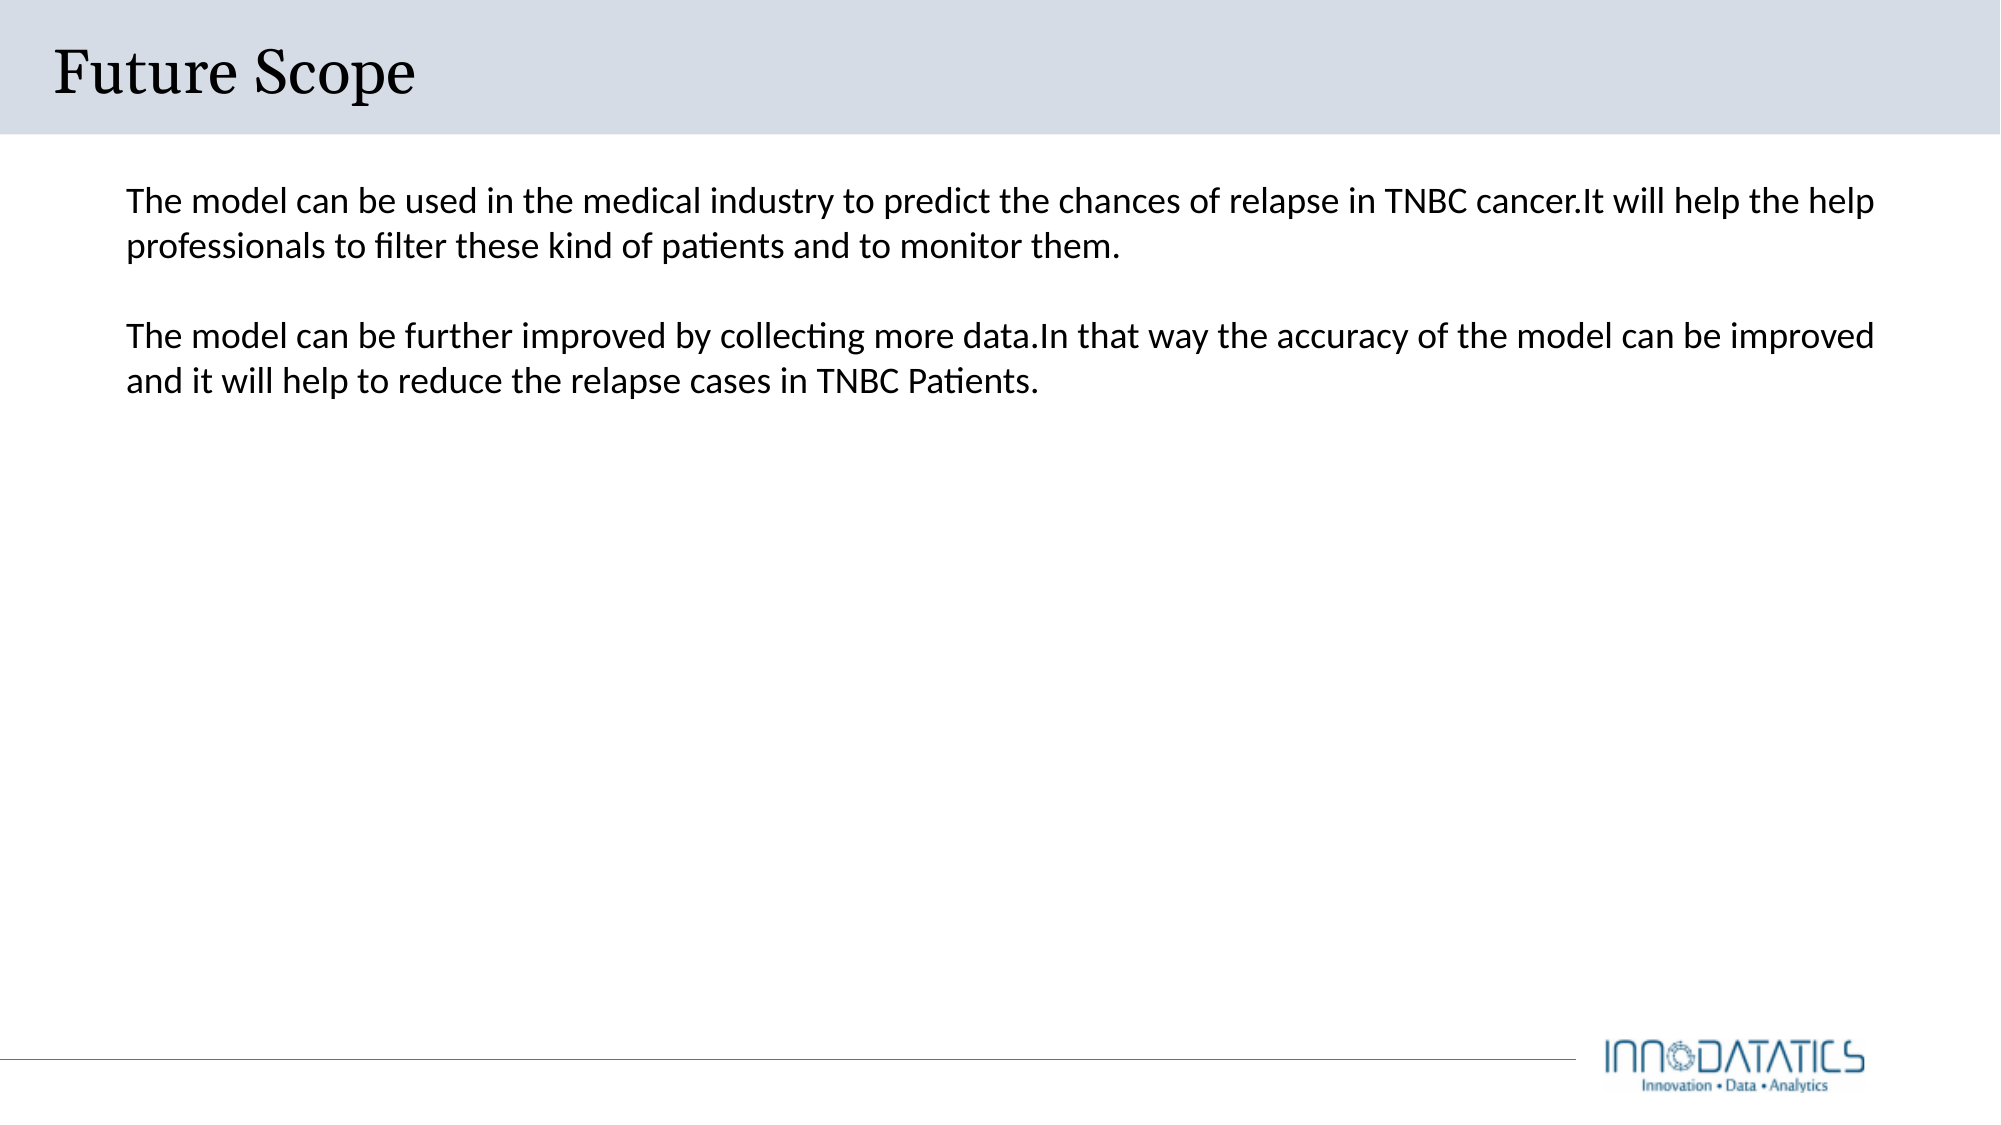

# Future Scope
The model can be used in the medical industry to predict the chances of relapse in TNBC cancer.It will help the help professionals to filter these kind of patients and to monitor them.

The model can be further improved by collecting more data.In that way the accuracy of the model can be improved and it will help to reduce the relapse cases in TNBC Patients.